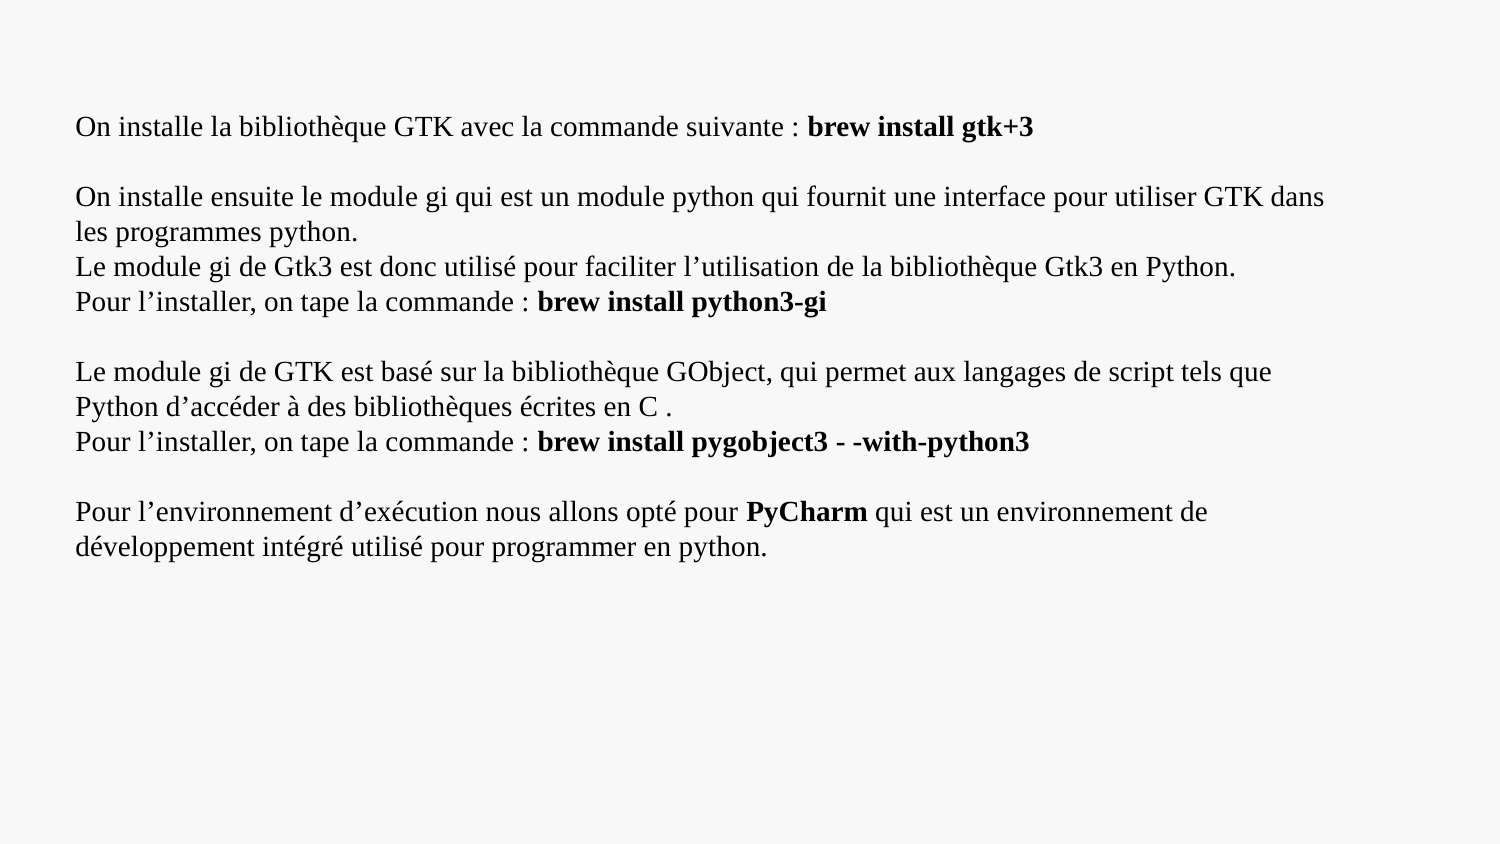

On installe la bibliothèque GTK avec la commande suivante : brew install gtk+3

On installe ensuite le module gi qui est un module python qui fournit une interface pour utiliser GTK dans les programmes python.
Le module gi de Gtk3 est donc utilisé pour faciliter l’utilisation de la bibliothèque Gtk3 en Python.
Pour l’installer, on tape la commande : brew install python3-gi

Le module gi de GTK est basé sur la bibliothèque GObject, qui permet aux langages de script tels que Python d’accéder à des bibliothèques écrites en C .
Pour l’installer, on tape la commande : brew install pygobject3 - -with-python3

Pour l’environnement d’exécution nous allons opté pour PyCharm qui est un environnement de développement intégré utilisé pour programmer en python.